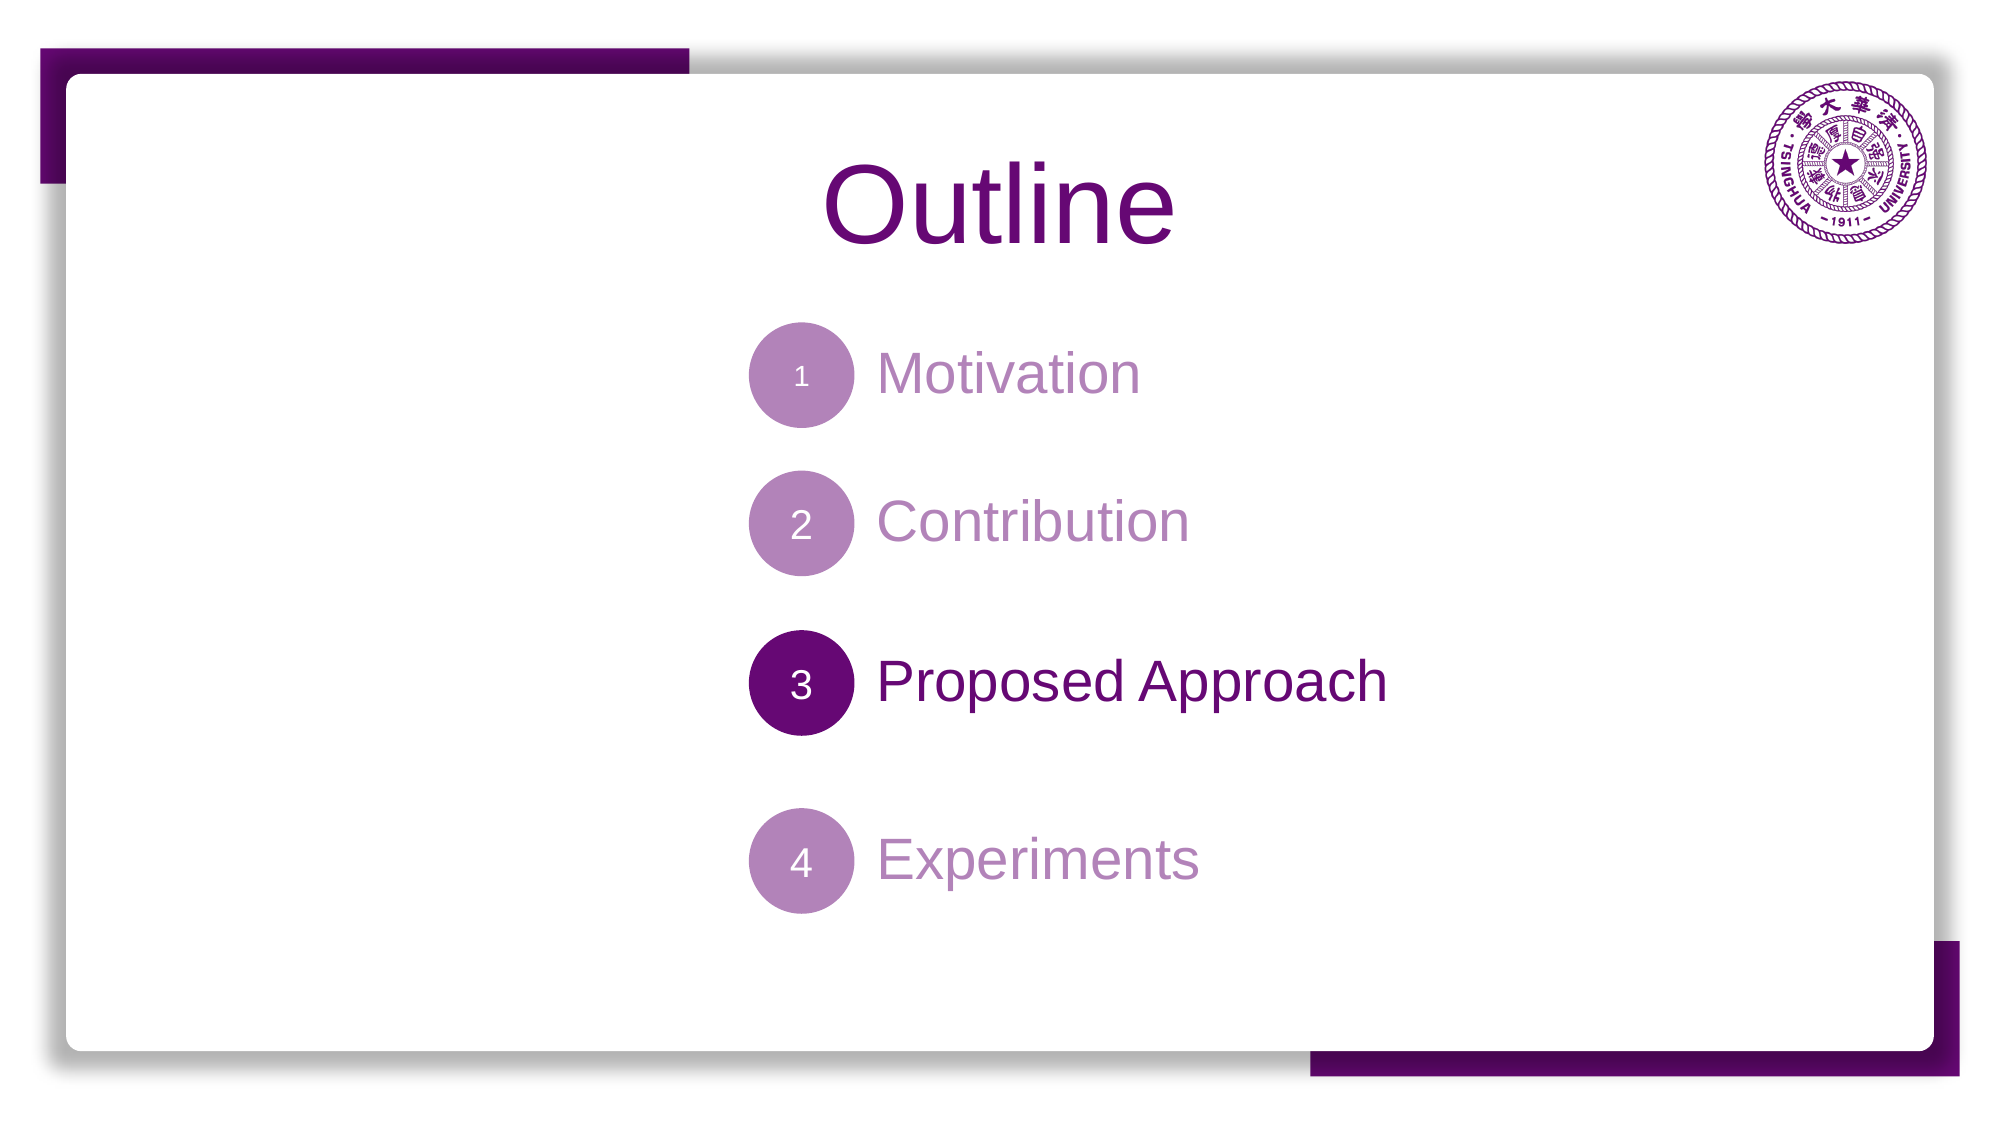

Outline
1
Motivation
2
Contribution
3
Proposed Approach
4
Experiments
7